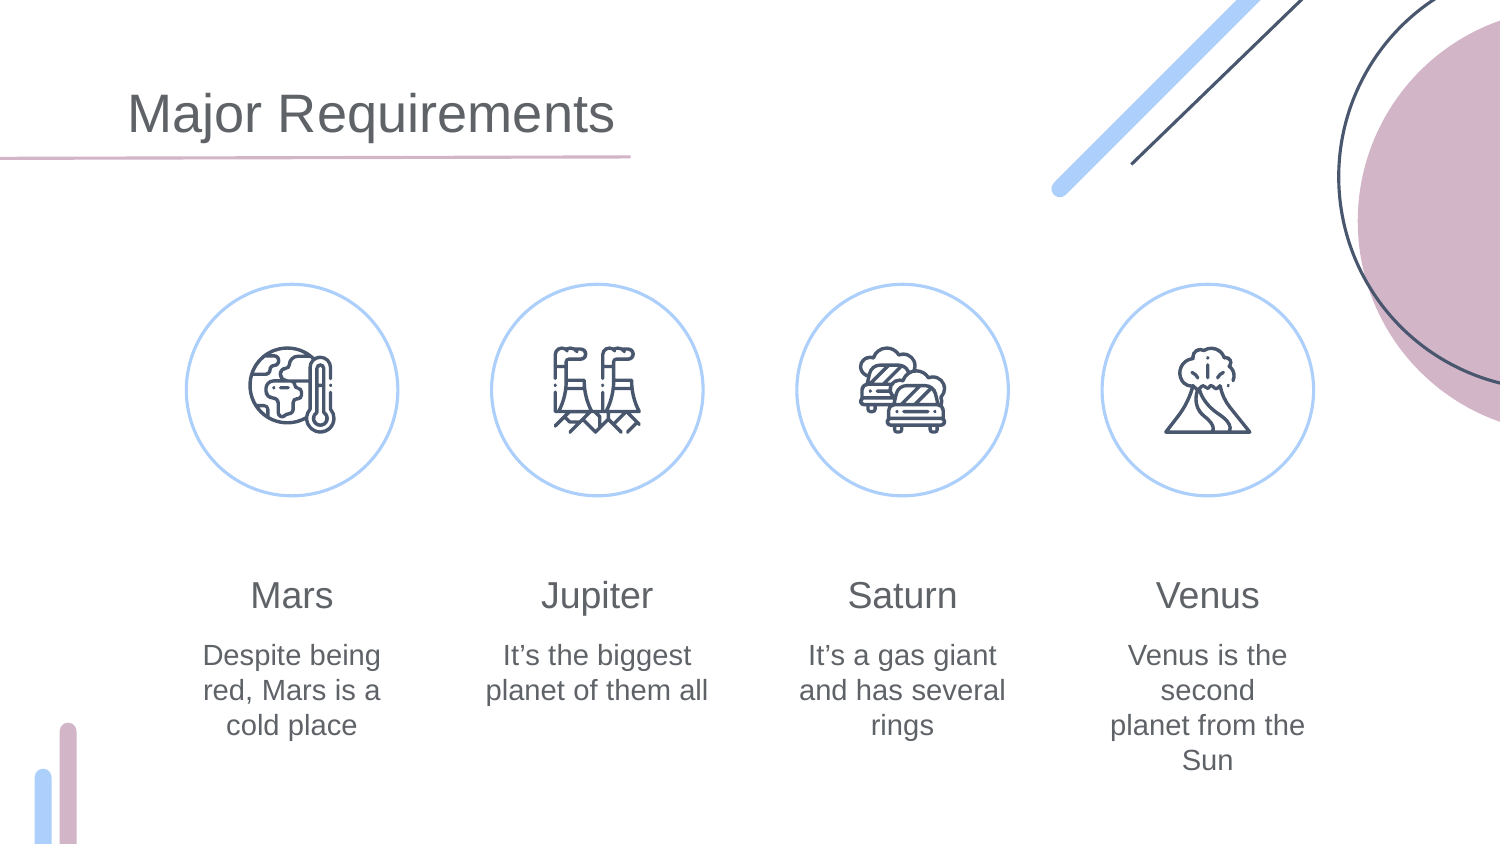

# Major Requirements

Mars
Jupiter
Saturn
Venus
Despite being red, Mars is a cold place

It’s the biggest planet of them all

It’s a gas giant and has several rings
Venus is the second
planet from the Sun